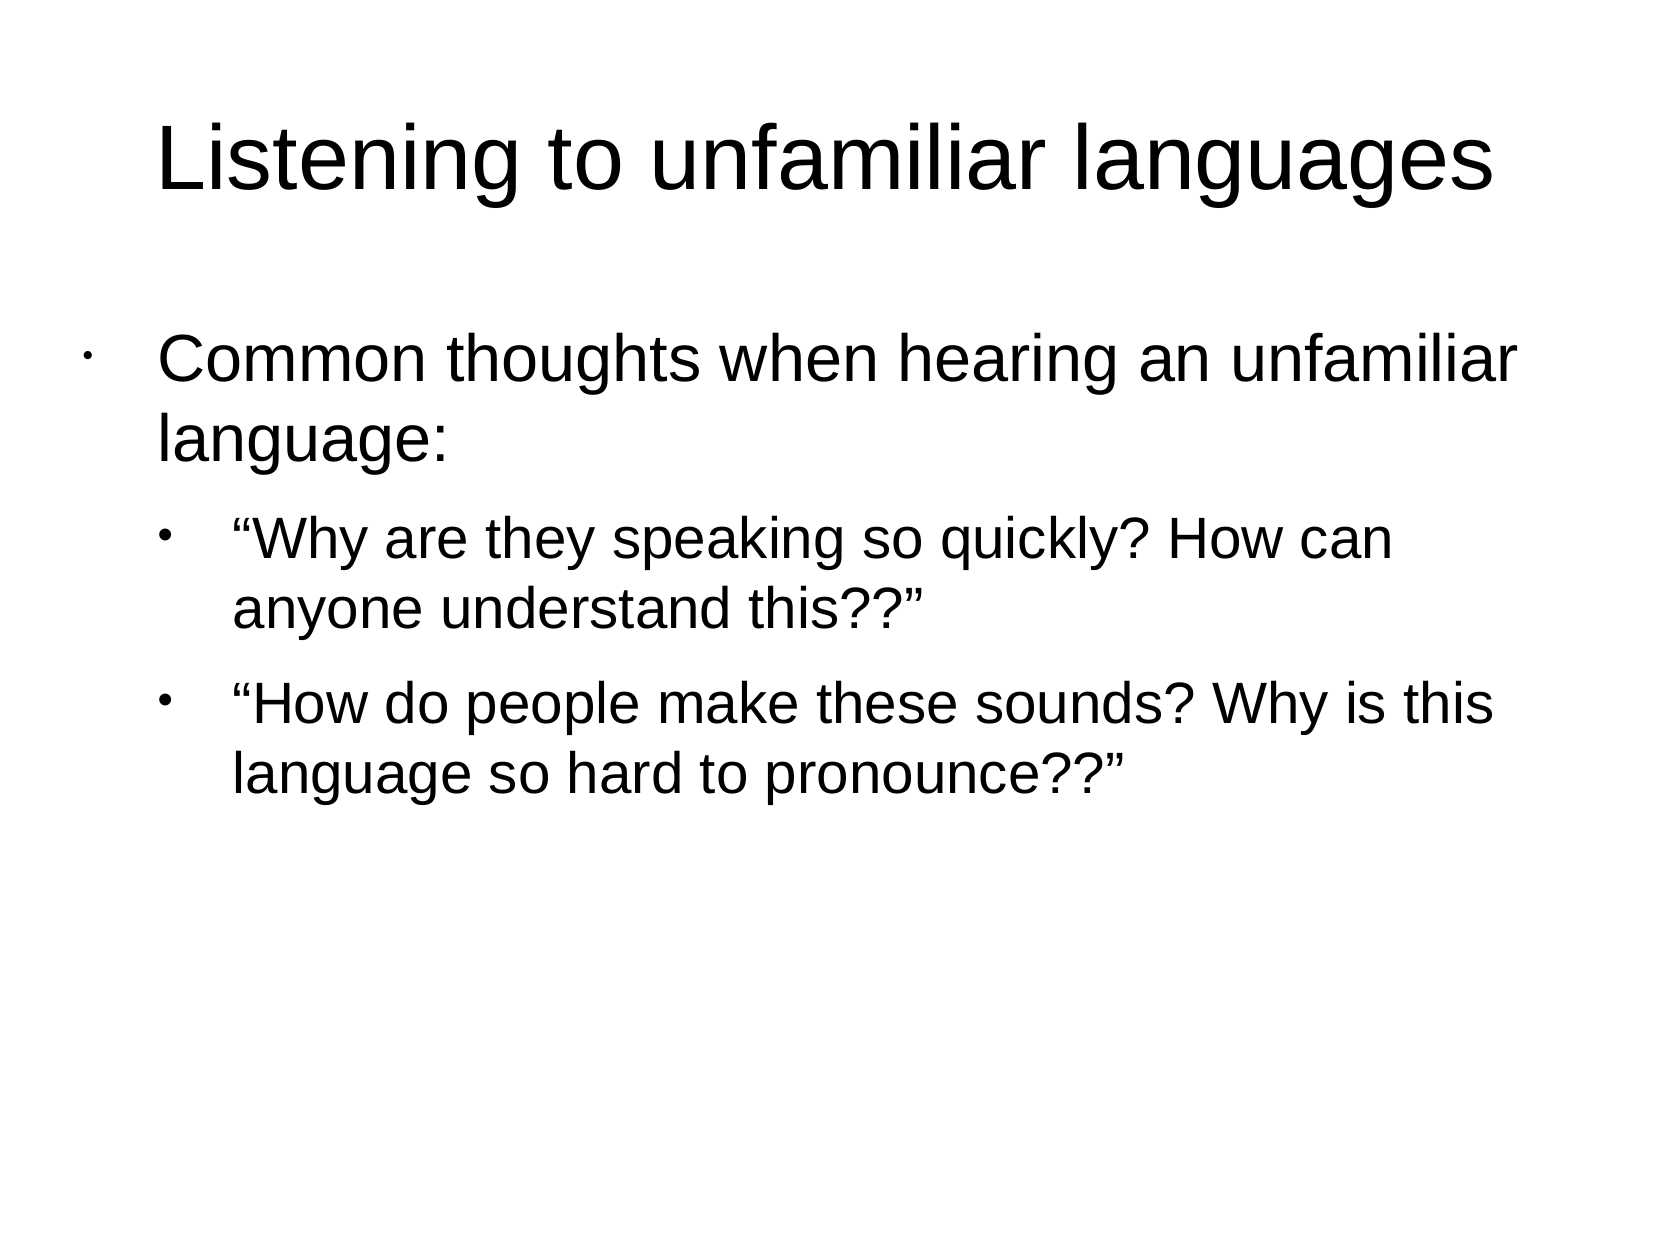

Listening to unfamiliar languages
Common thoughts when hearing an unfamiliar language:
“Why are they speaking so quickly? How can anyone understand this??”
“How do people make these sounds? Why is this language so hard to pronounce??”